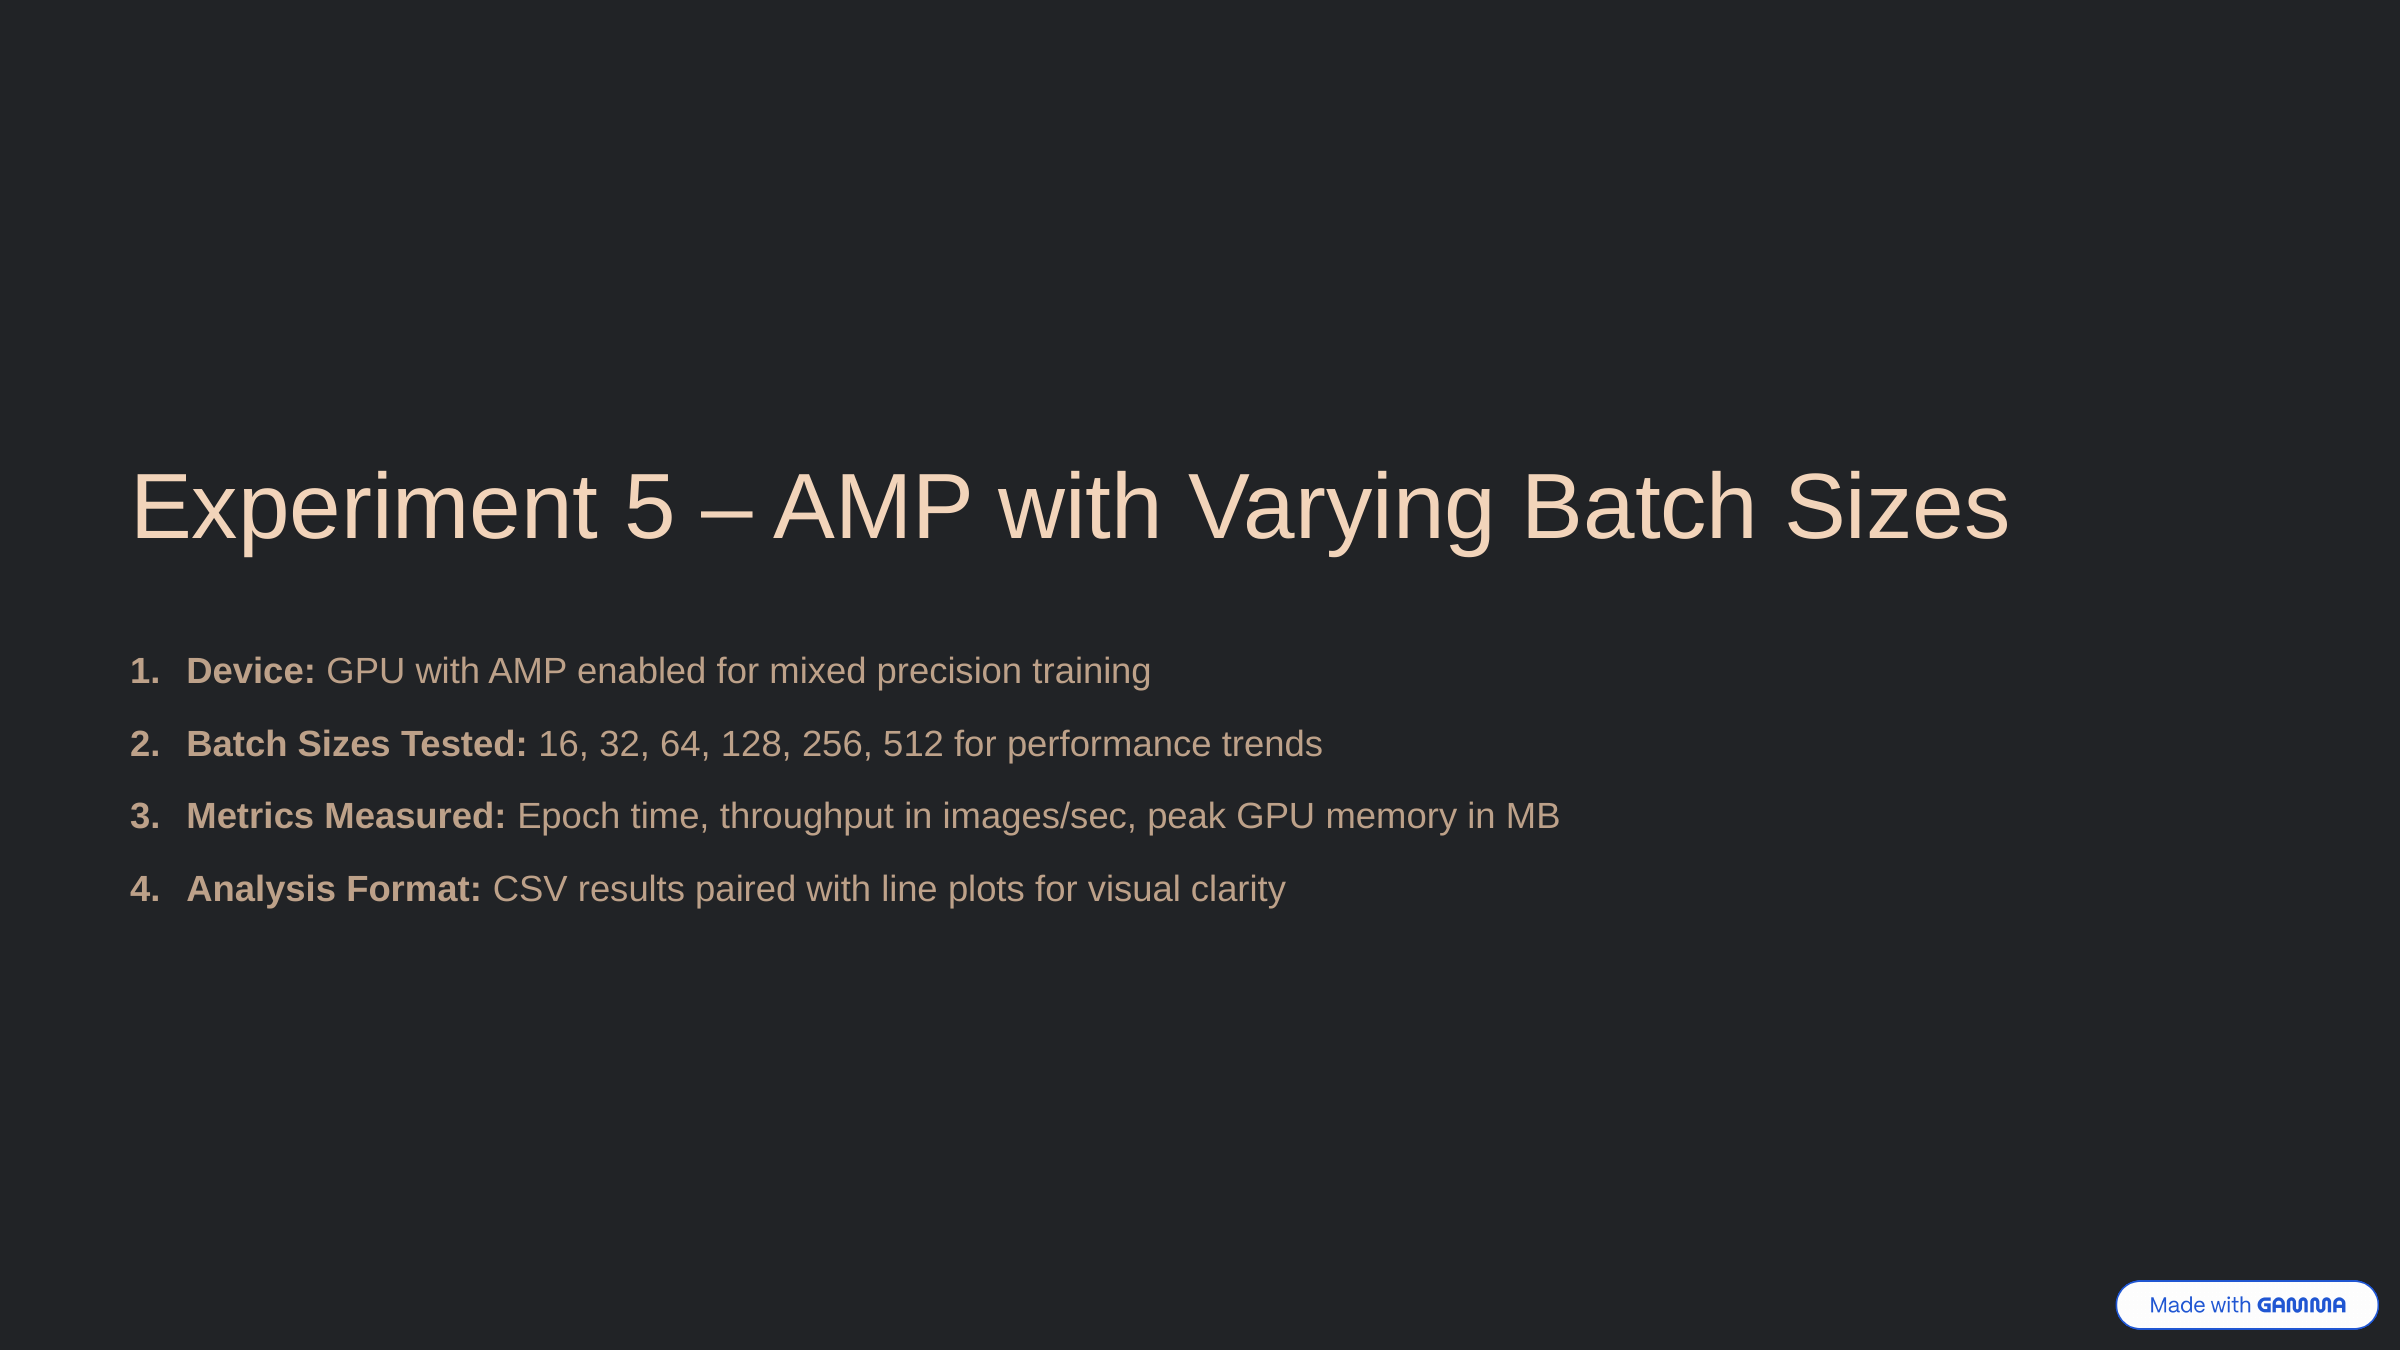

Experiment 5 – AMP with Varying Batch Sizes
Device: GPU with AMP enabled for mixed precision training
Batch Sizes Tested: 16, 32, 64, 128, 256, 512 for performance trends
Metrics Measured: Epoch time, throughput in images/sec, peak GPU memory in MB
Analysis Format: CSV results paired with line plots for visual clarity